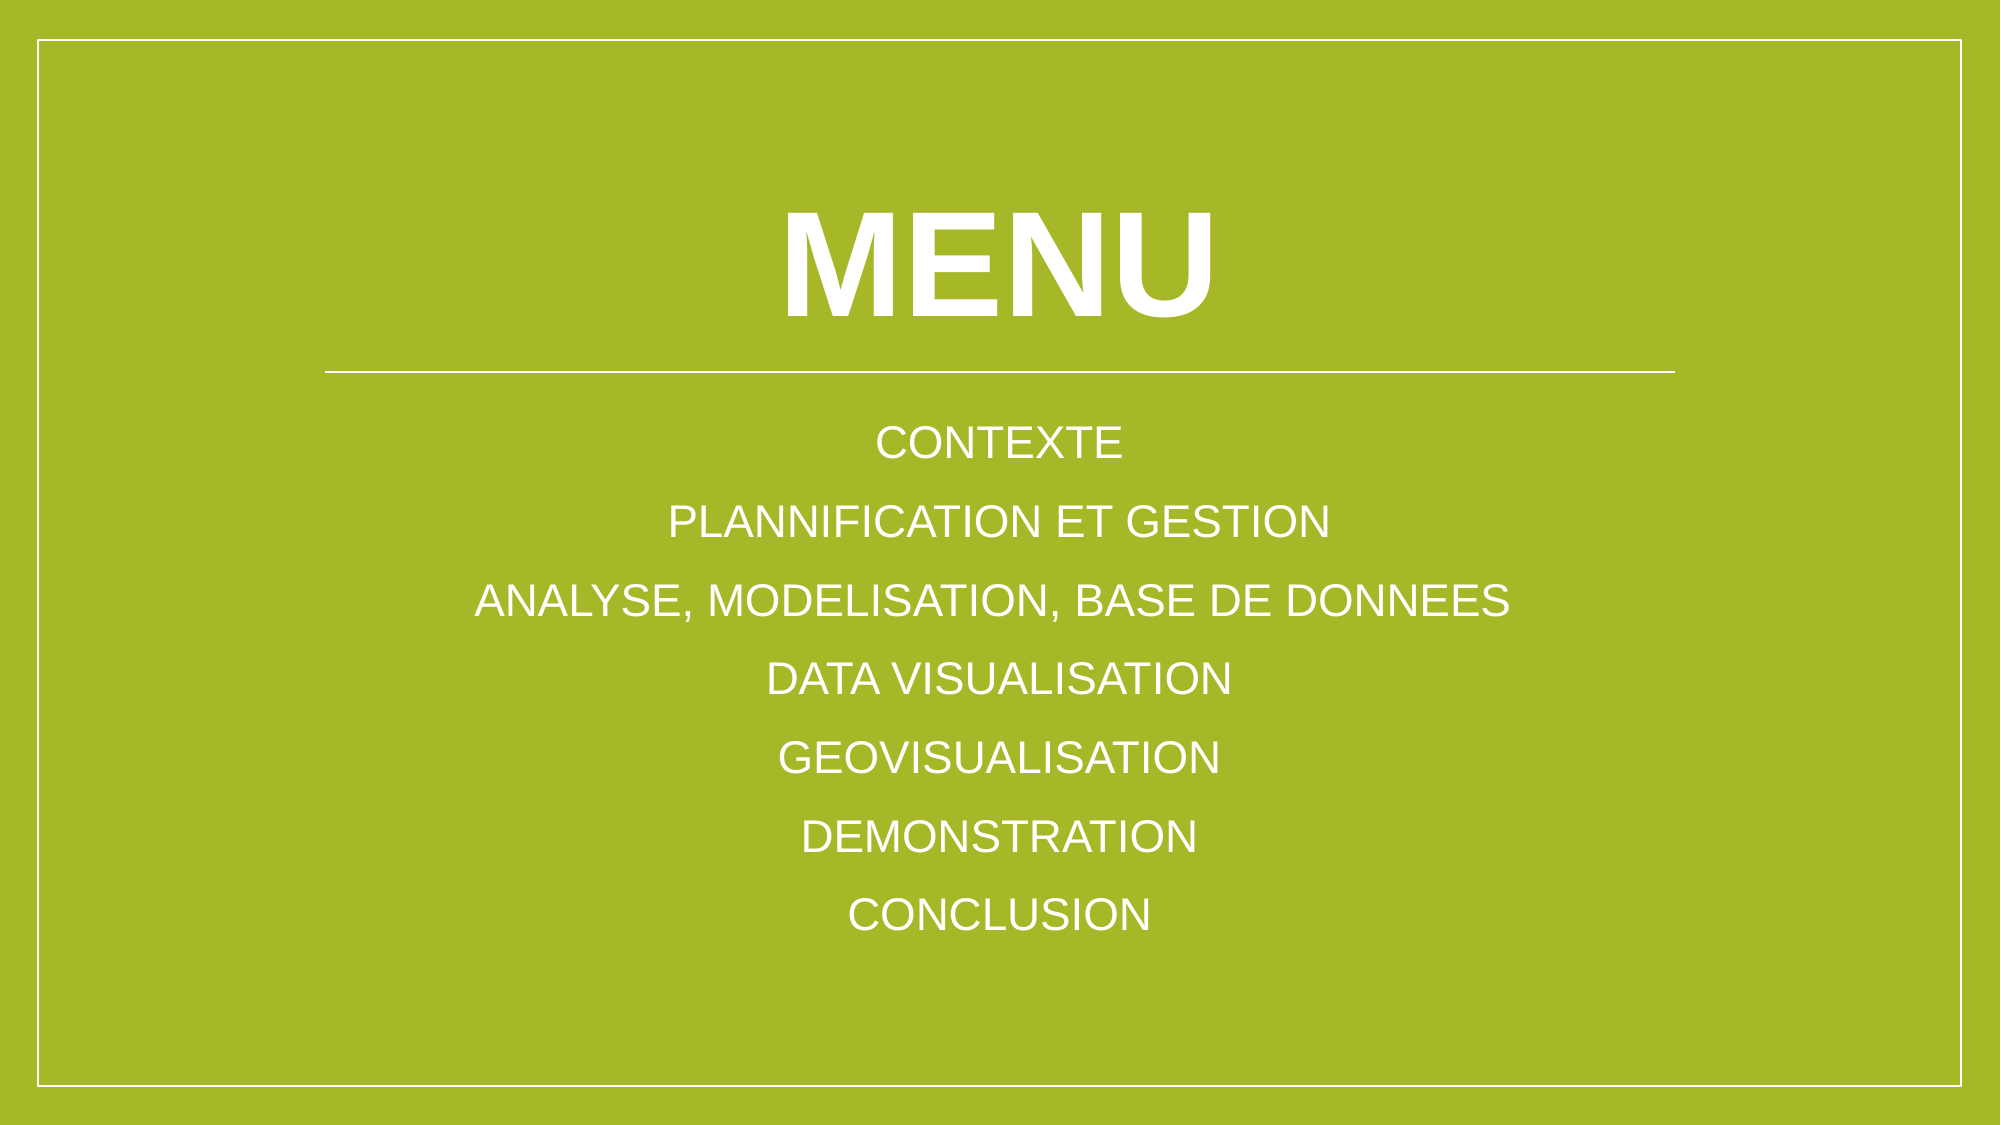

# MENU
CONTEXTE
PLANNIFICATION ET GESTION
ANALYSE, MODELISATION, BASE DE DONNEES
DATA VISUALISATION
GEOVISUALISATION
DEMONSTRATION
CONCLUSION